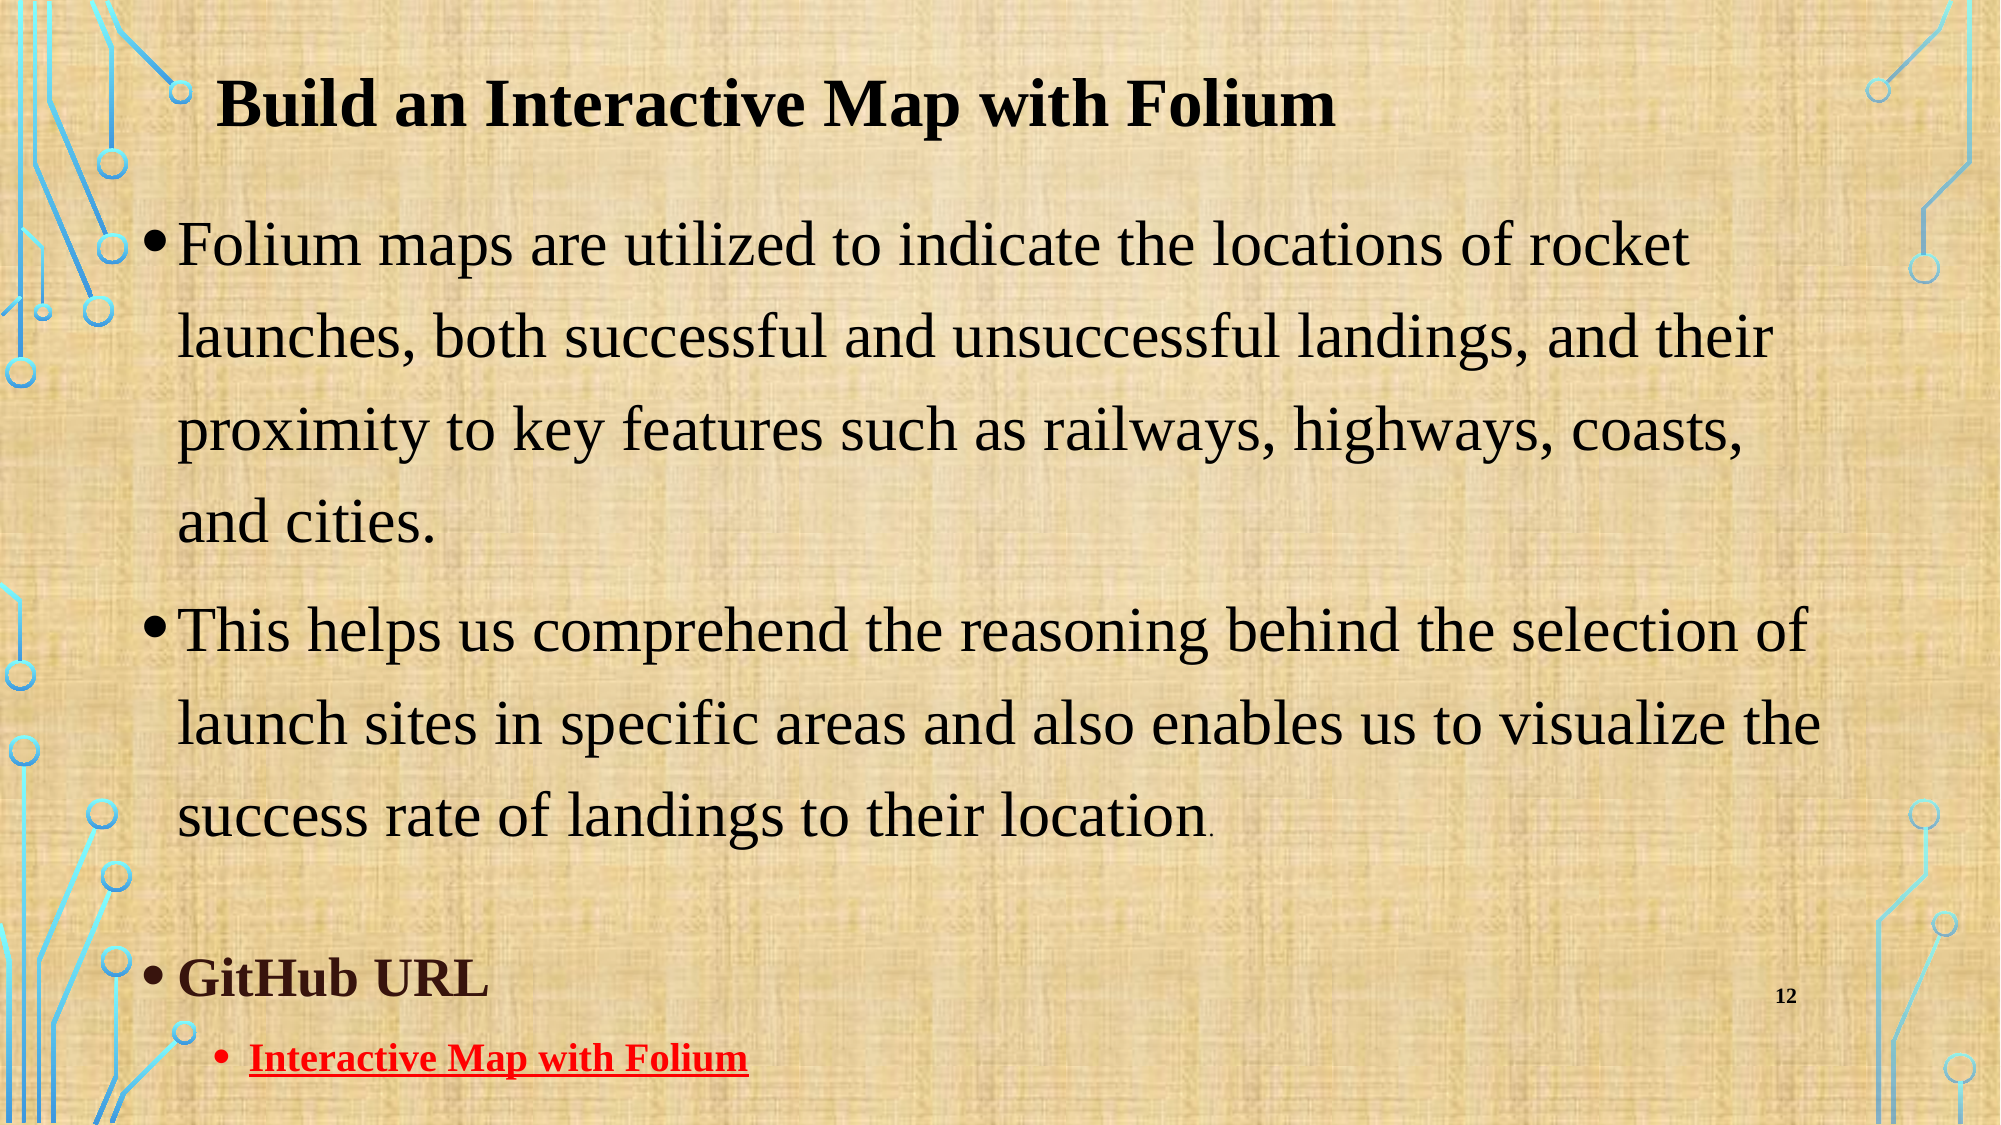

Build an Interactive Map with Folium
Folium maps are utilized to indicate the locations of rocket launches, both successful and unsuccessful landings, and their proximity to key features such as railways, highways, coasts, and cities.
This helps us comprehend the reasoning behind the selection of launch sites in specific areas and also enables us to visualize the success rate of landings to their location.

GitHub URL
Interactive Map with Folium

12